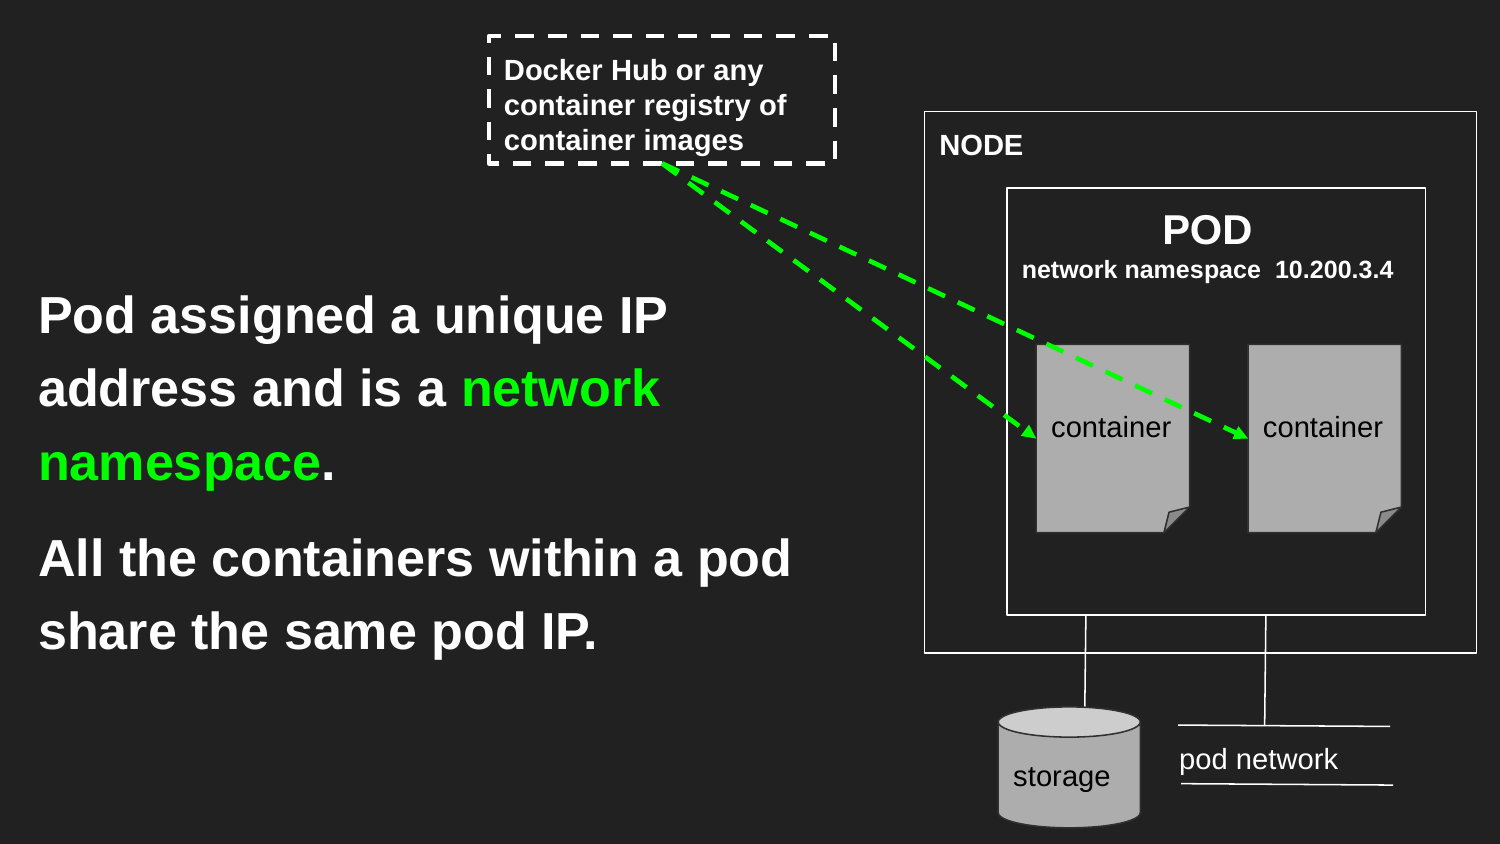

Docker Hub or any container registry of container images
NODE
                 POD
network namespace  10.200.3.4
Pod assigned a unique IP address and is a network namespace.
All the containers within a pod share the same pod IP.
container
container
storage
pod network